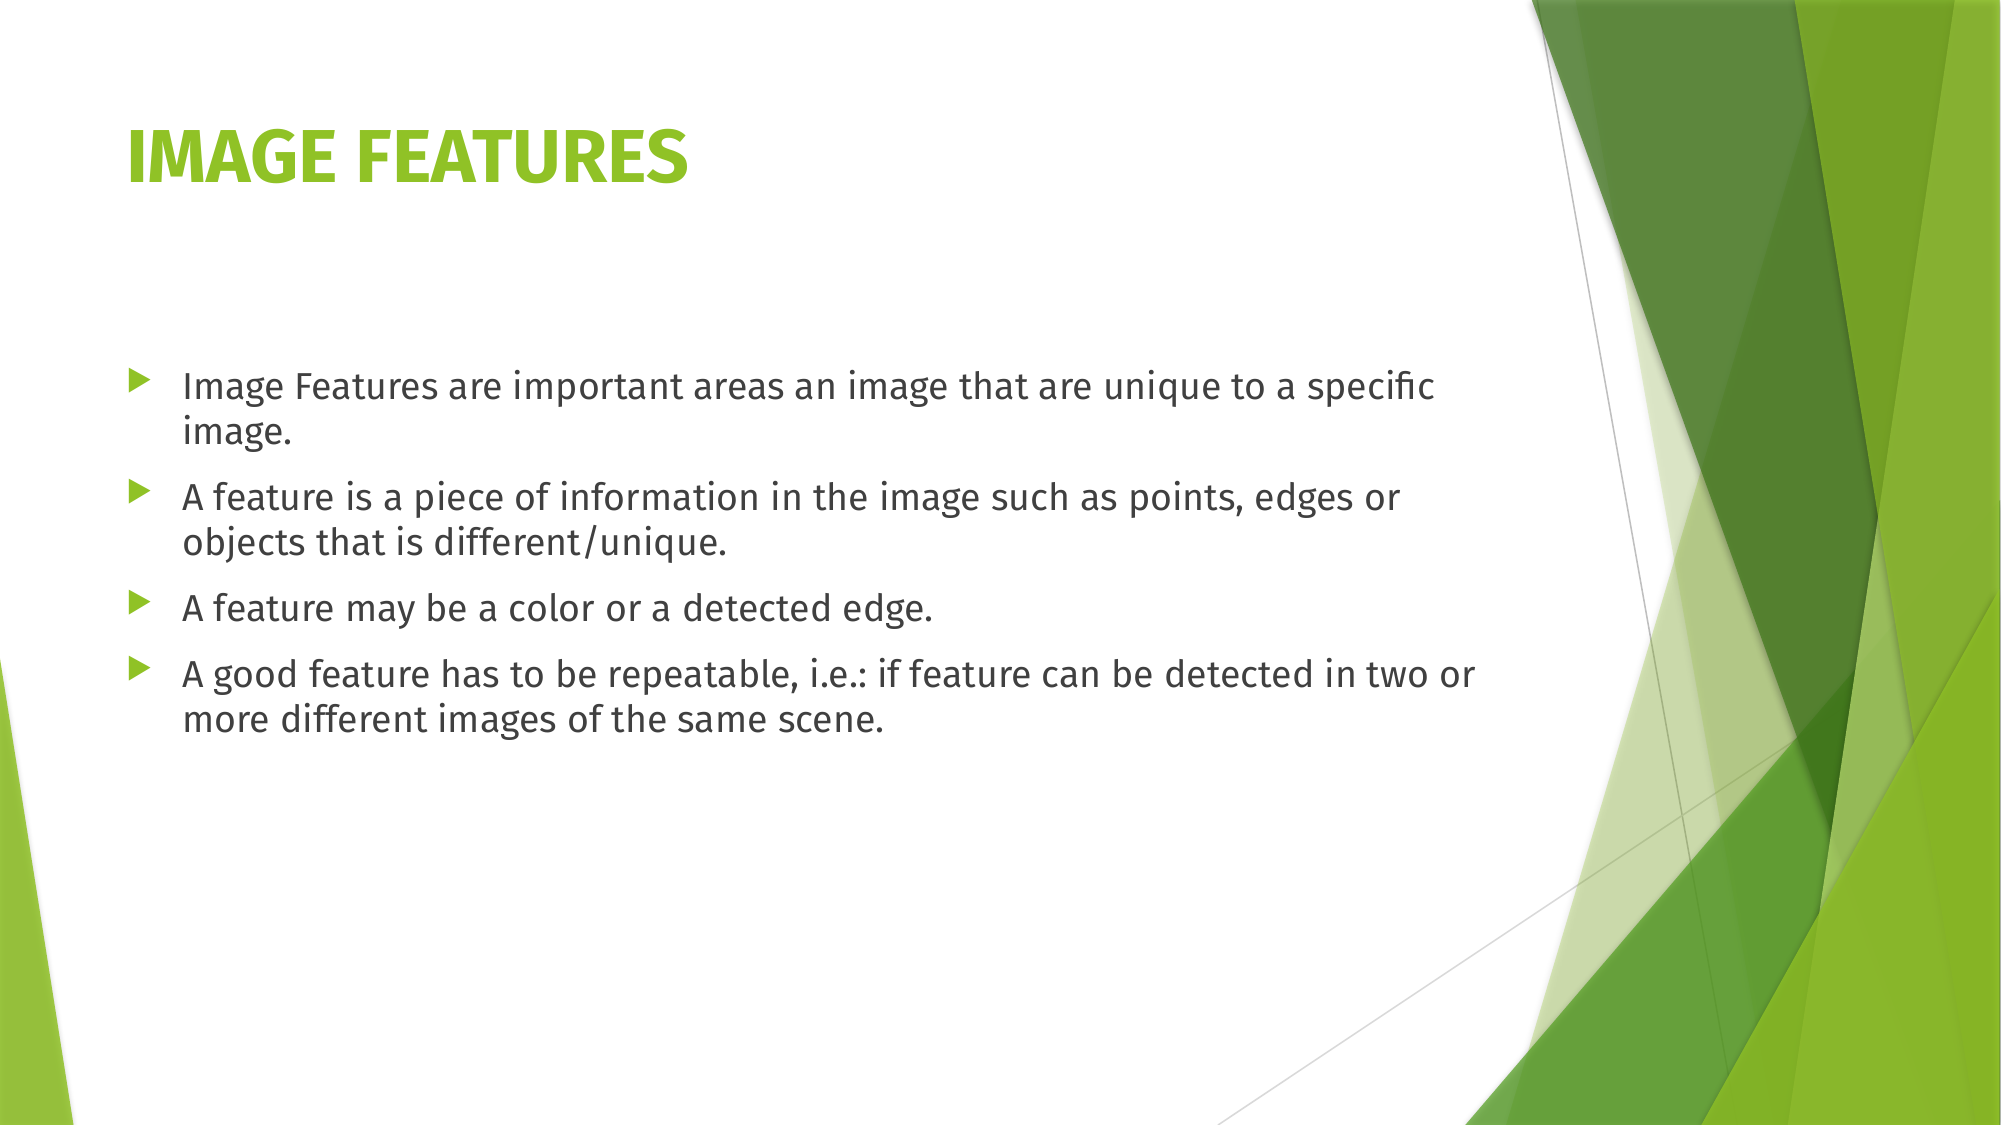

# IMAGE FEATURES
Image Features are important areas an image that are unique to a specific image.
A feature is a piece of information in the image such as points, edges or objects that is different/unique.
A feature may be a color or a detected edge.
A good feature has to be repeatable, i.e.: if feature can be detected in two or more different images of the same scene.